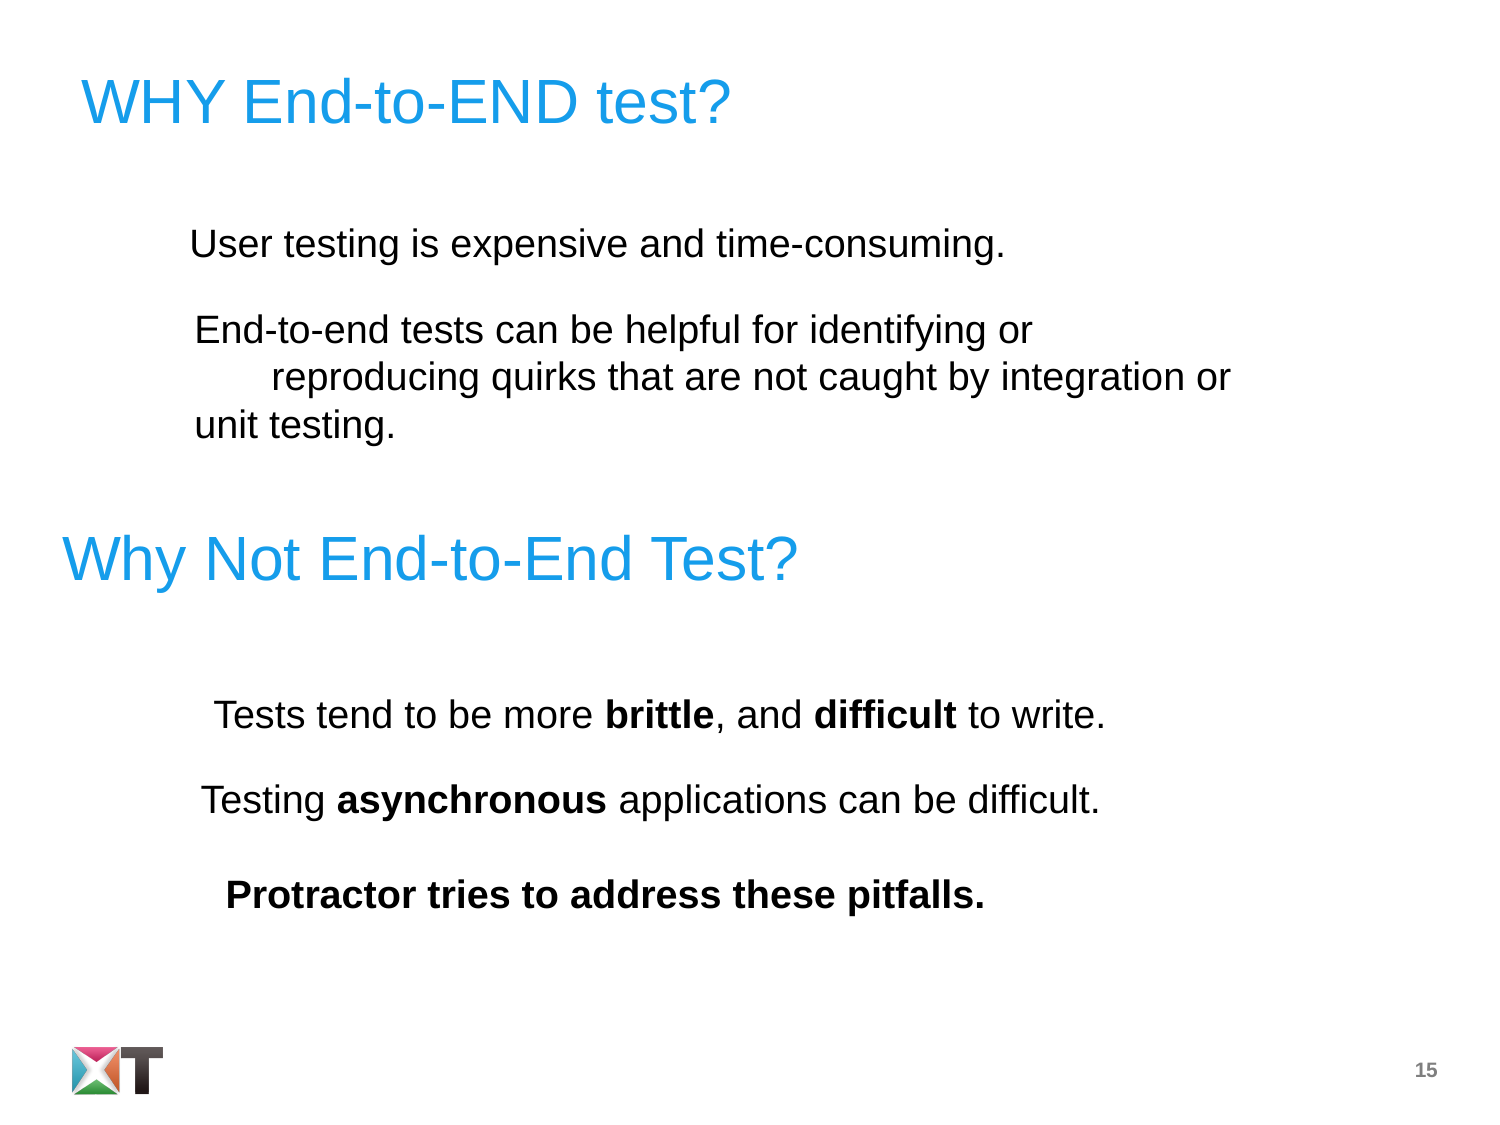

# WHY End-to-END test?
User testing is expensive and time-consuming.
End-to-end tests can be helpful for identifying or
       reproducing quirks that are not caught by integration or unit testing.
Why Not End-to-End Test?
Tests tend to be more brittle, and difficult to write.
Testing asynchronous applications can be difficult.
Protractor tries to address these pitfalls.